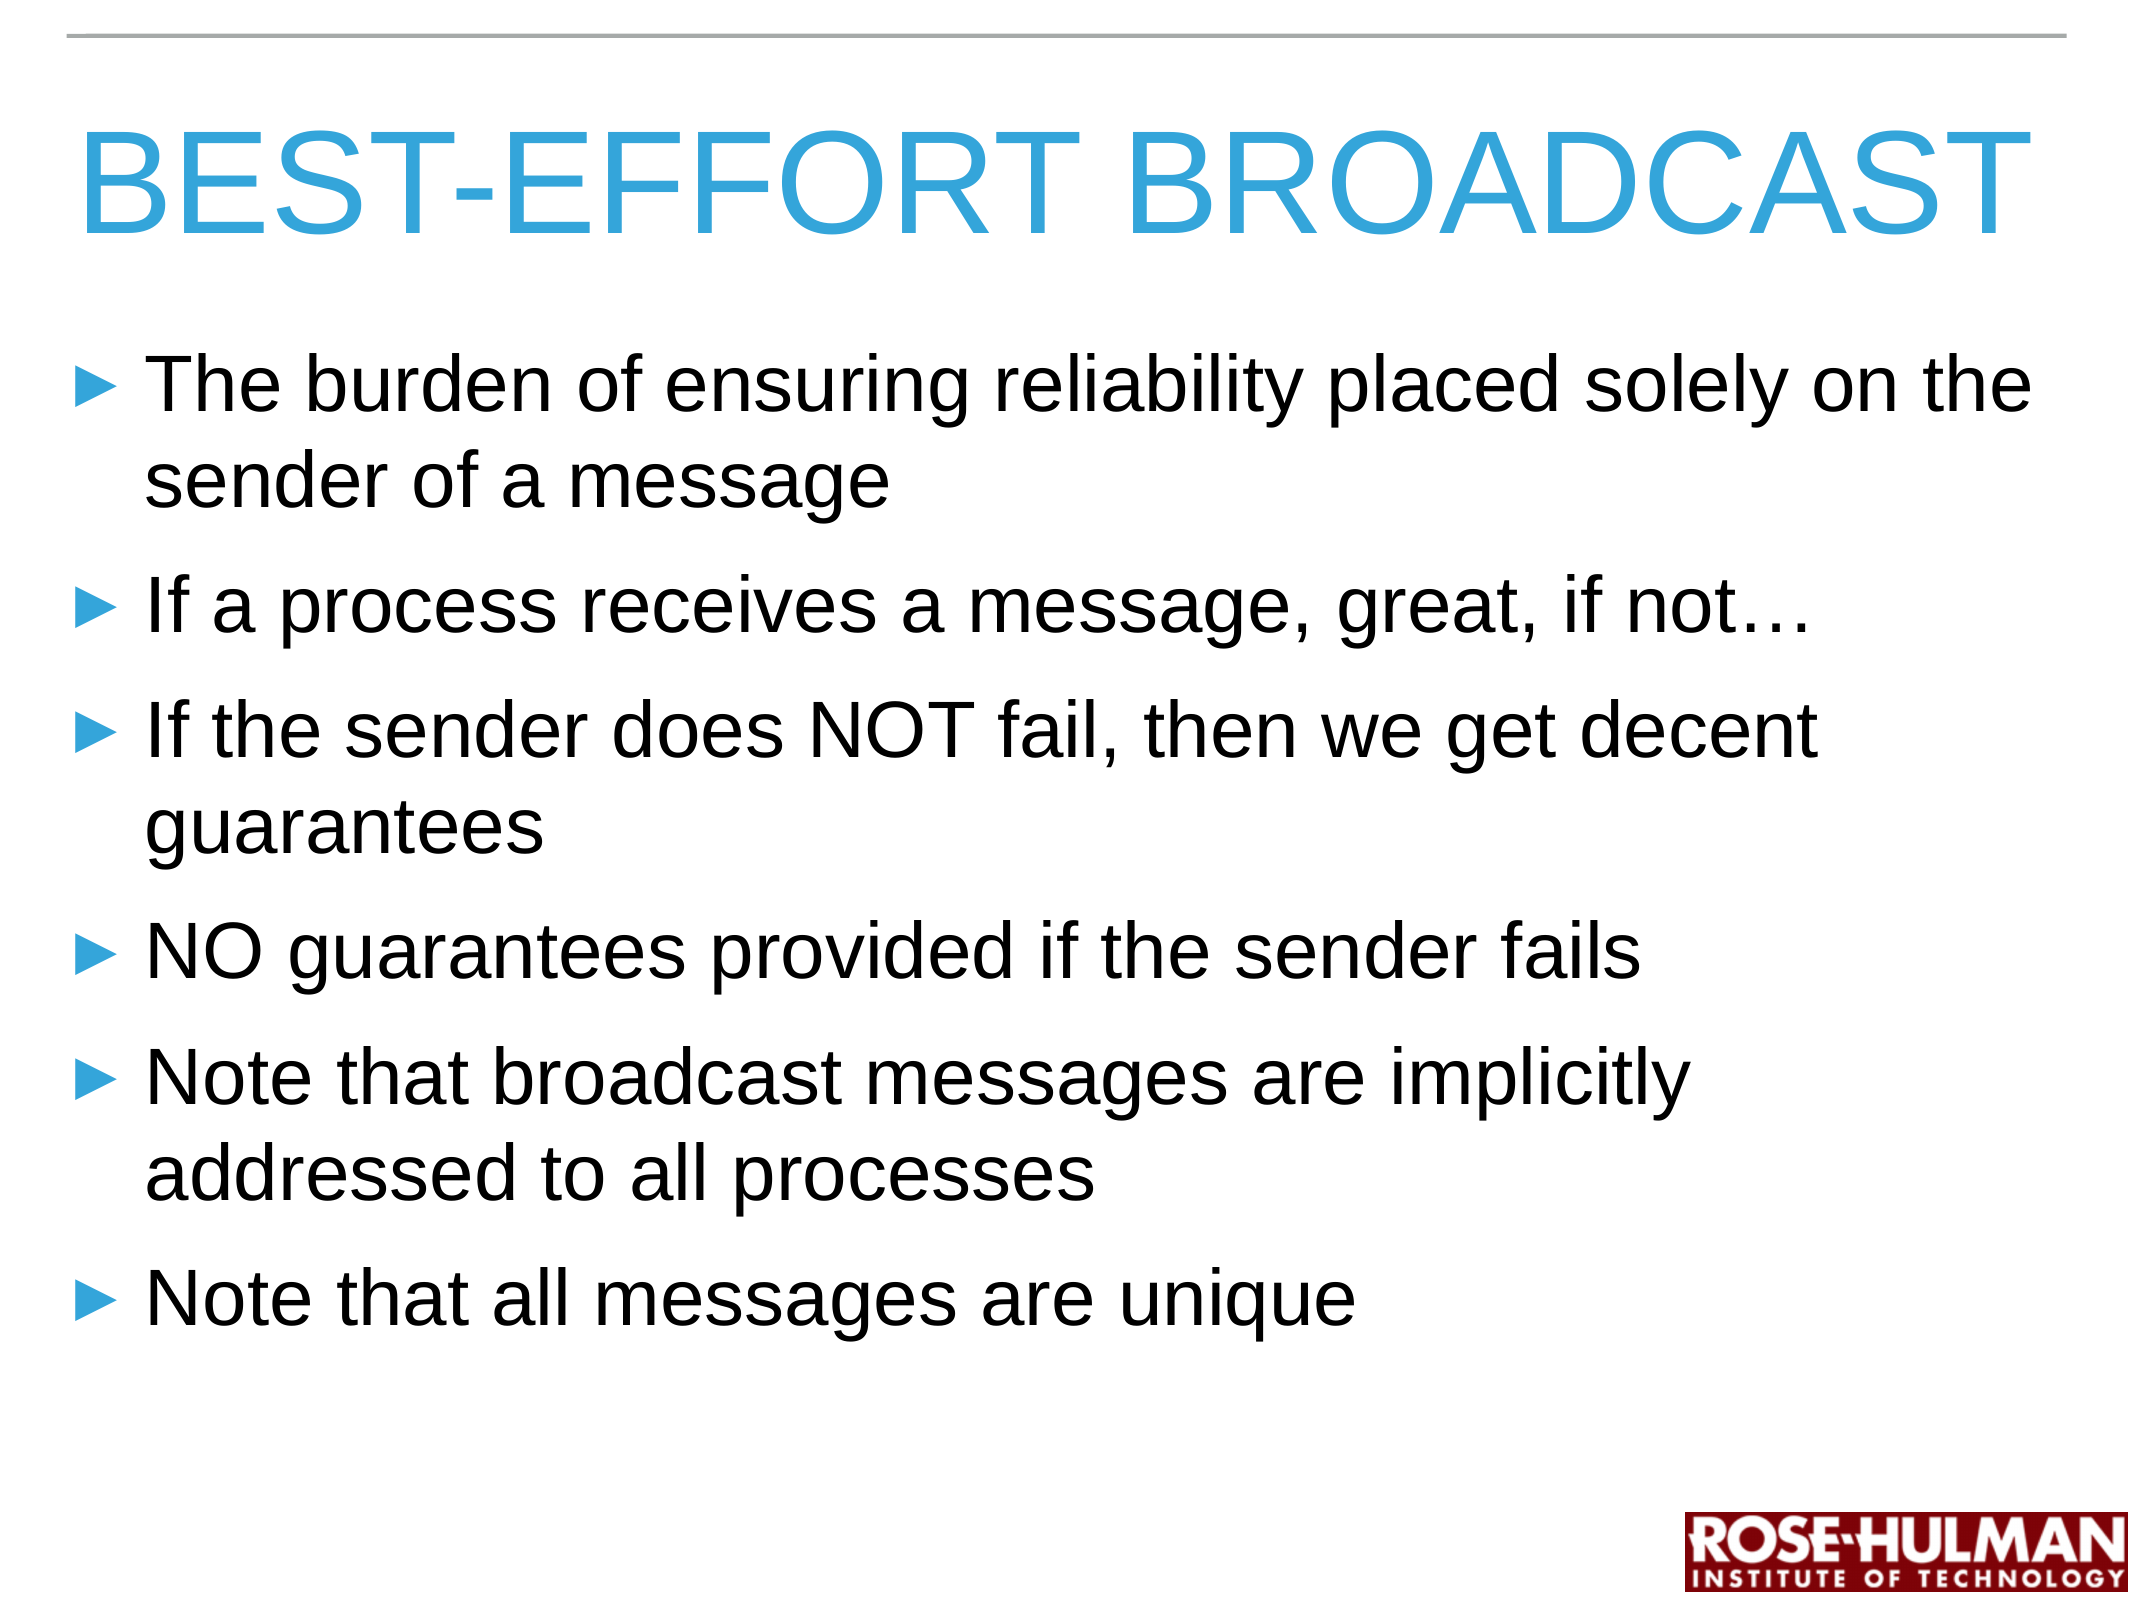

# best-effort broadcast
The burden of ensuring reliability placed solely on the sender of a message
If a process receives a message, great, if not…
If the sender does NOT fail, then we get decent guarantees
NO guarantees provided if the sender fails
Note that broadcast messages are implicitly addressed to all processes
Note that all messages are unique
9